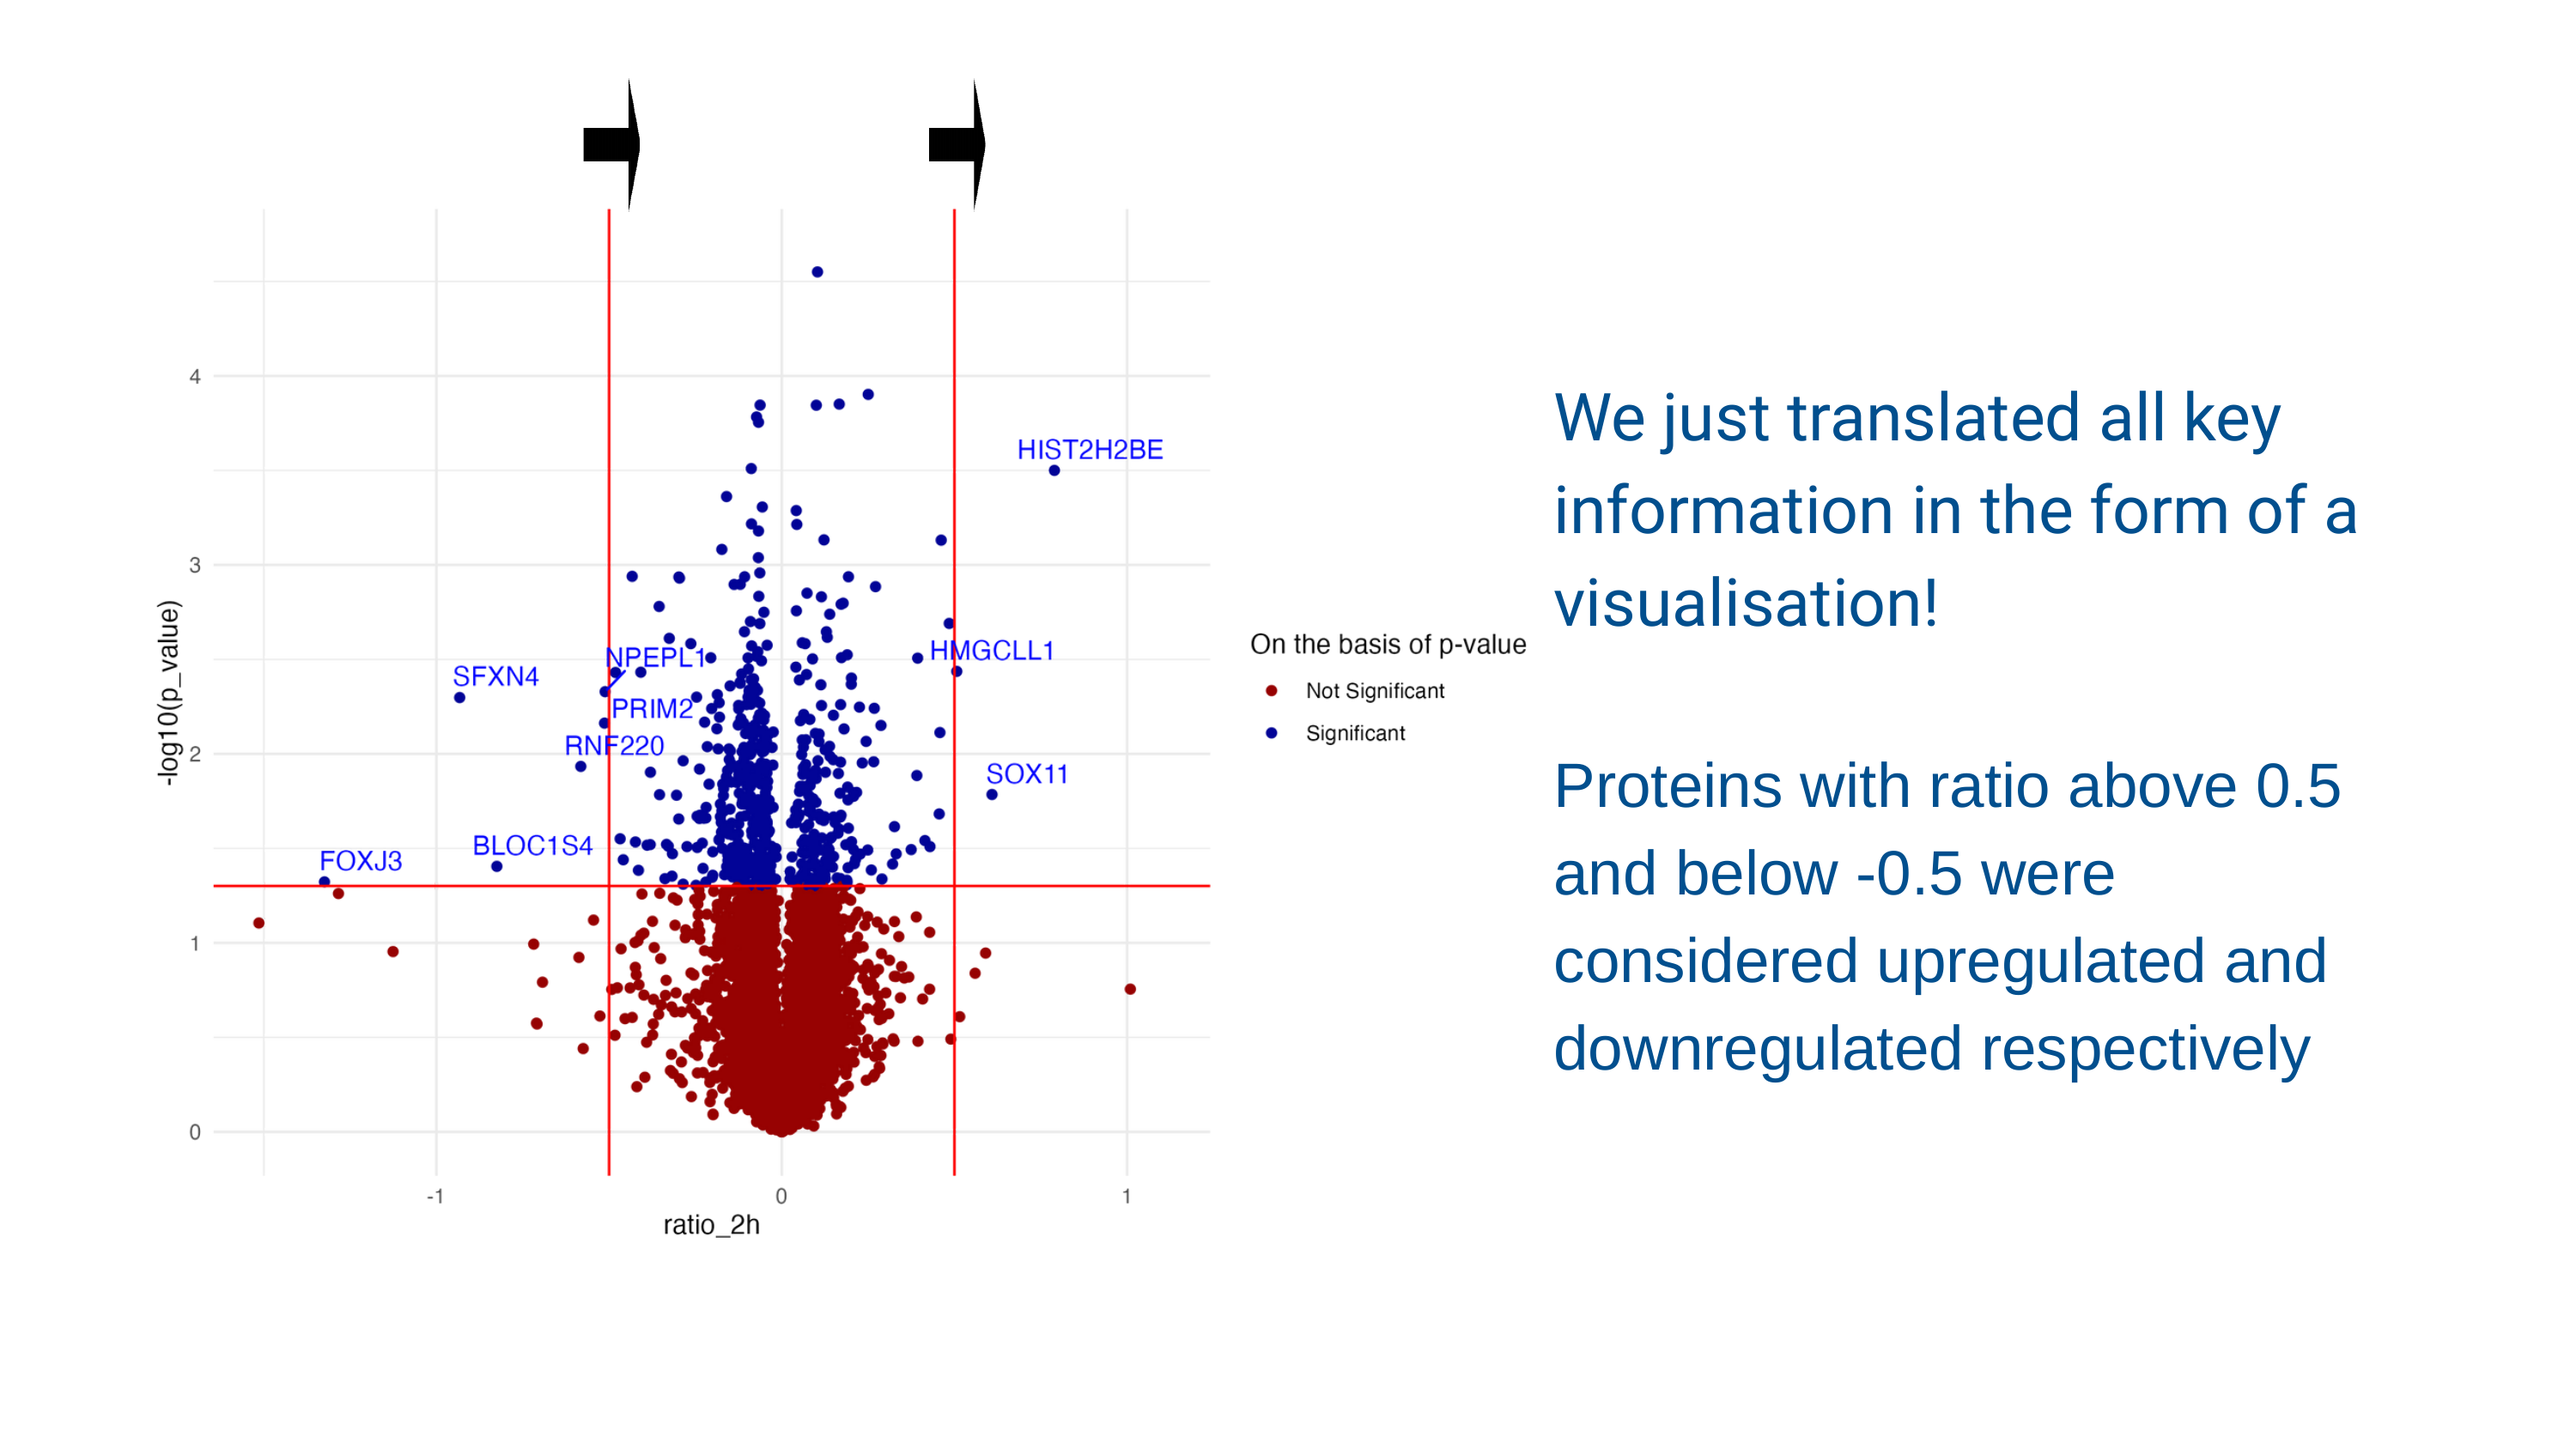

We just translated all key information in the form of a visualisation!

Proteins with ratio above 0.5 and below -0.5 were considered upregulated and downregulated respectively